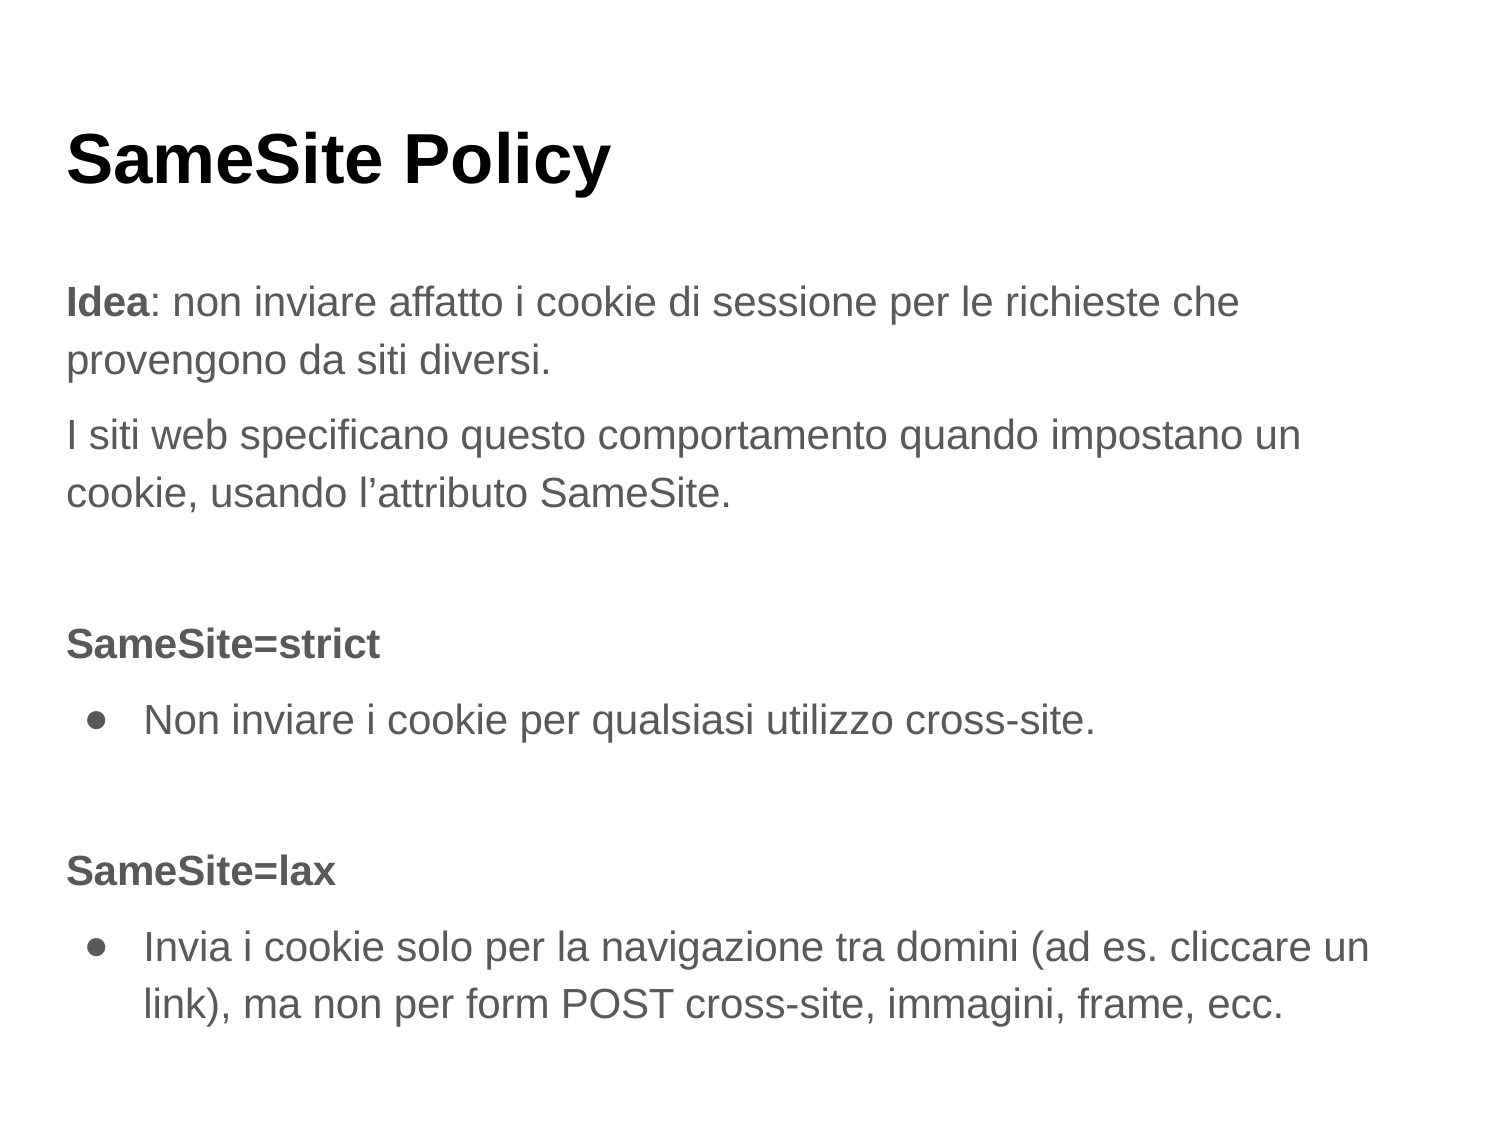

# SameSite Policy
Idea: non inviare affatto i cookie di sessione per le richieste che provengono da siti diversi.
I siti web specificano questo comportamento quando impostano un cookie, usando l’attributo SameSite.

SameSite=strict
Non inviare i cookie per qualsiasi utilizzo cross-site.

SameSite=lax
Invia i cookie solo per la navigazione tra domini (ad es. cliccare un link), ma non per form POST cross-site, immagini, frame, ecc.